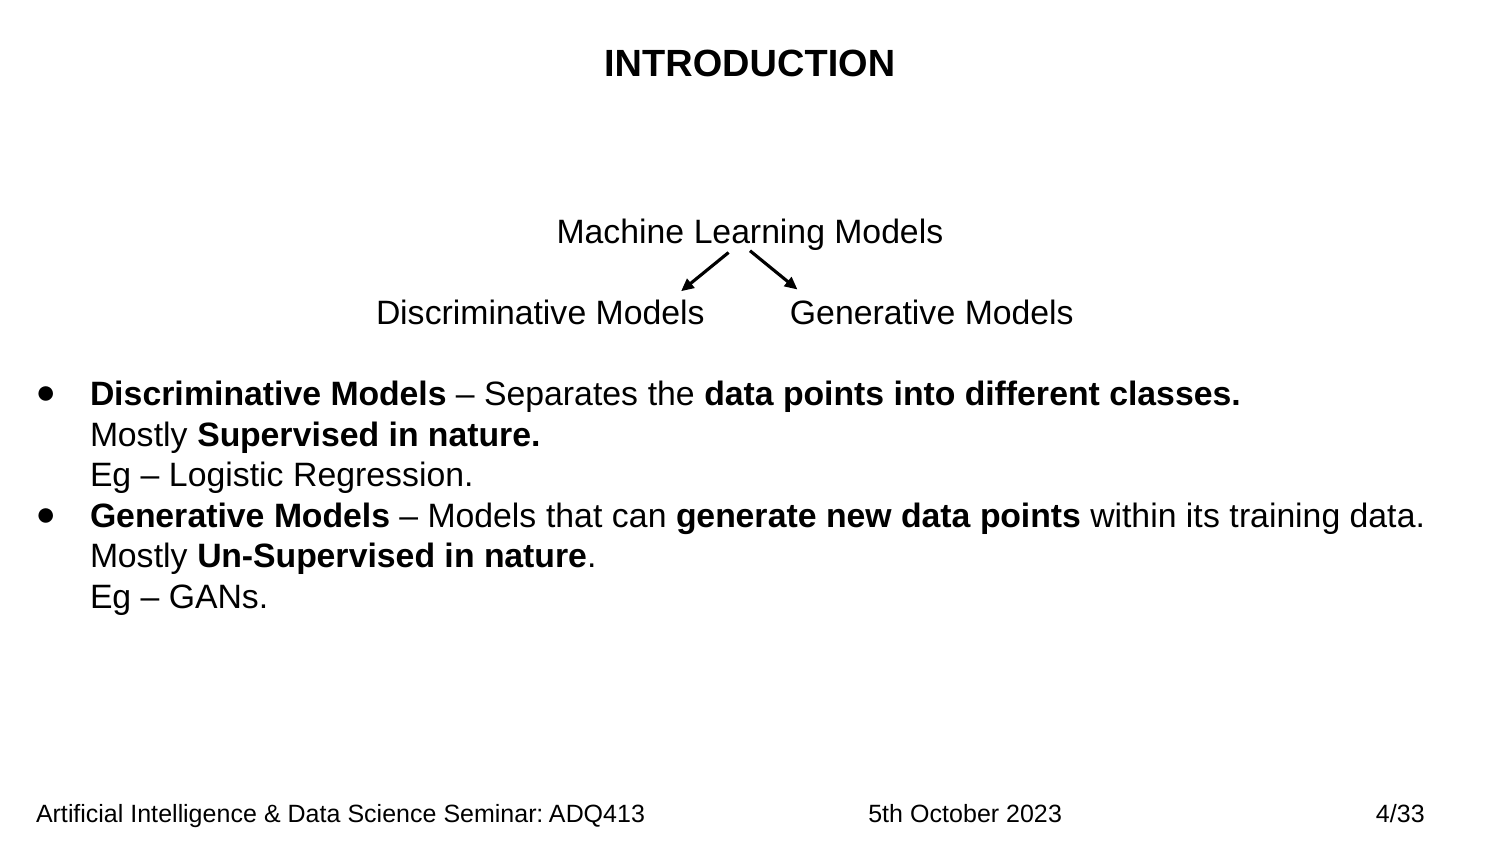

INTRODUCTION
# Machine Learning Models

                                      Discriminative Models         Generative Models

Discriminative Models – Separates the data points into different classes.
Mostly Supervised in nature.
Eg – Logistic Regression.
Generative Models – Models that can generate new data points within its training data.
Mostly Un-Supervised in nature.
Eg – GANs.
   Artificial Intelligence & Data Science Seminar: ADQ413                                5th October 2023                                             4/33